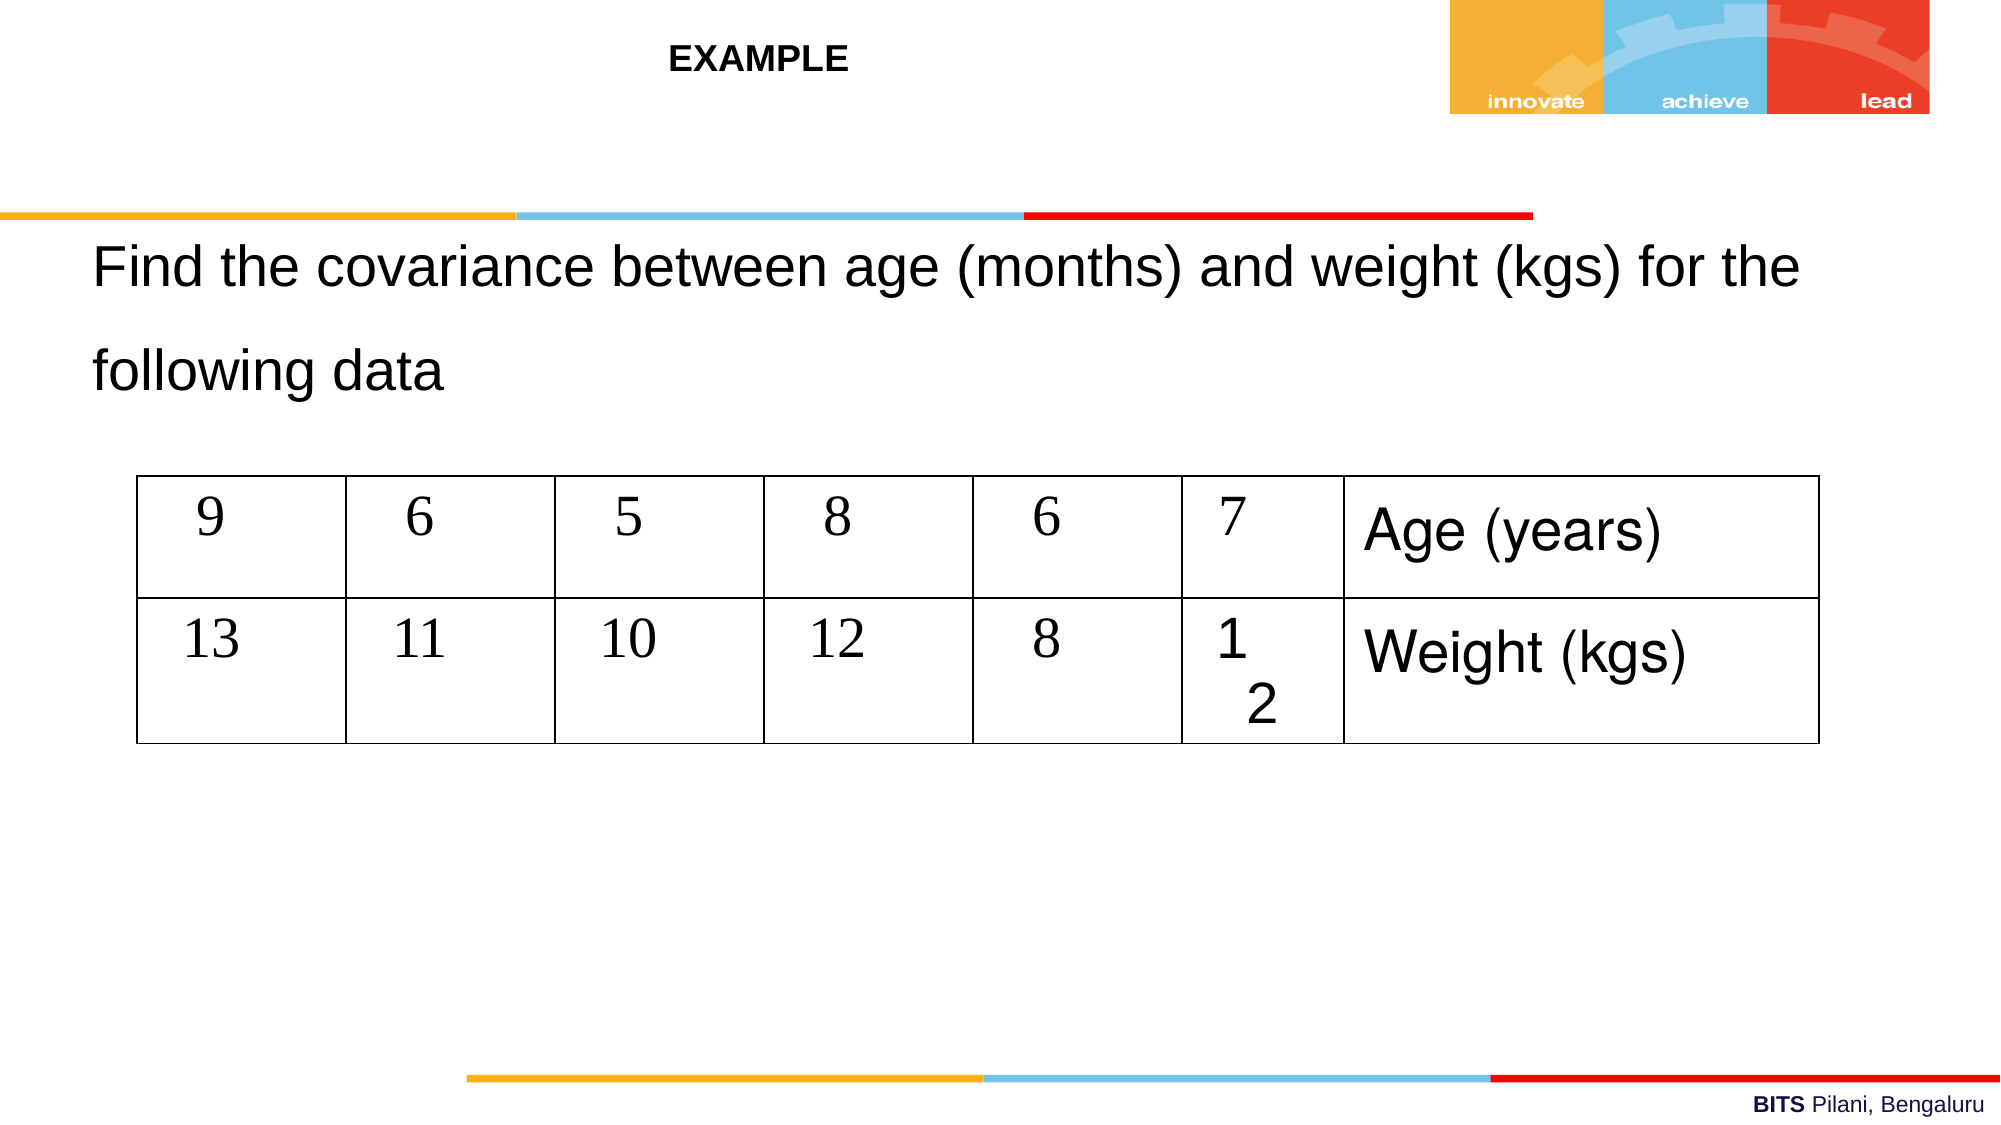

EXAMPLE
Find the covariance between age (months) and weight (kgs) for the following data
| 9 | 6 | 5 | 8 | 6 | 7 | Age (years) |
| --- | --- | --- | --- | --- | --- | --- |
| 13 | 11 | 10 | 12 | 8 | 12 | Weight (kgs) |